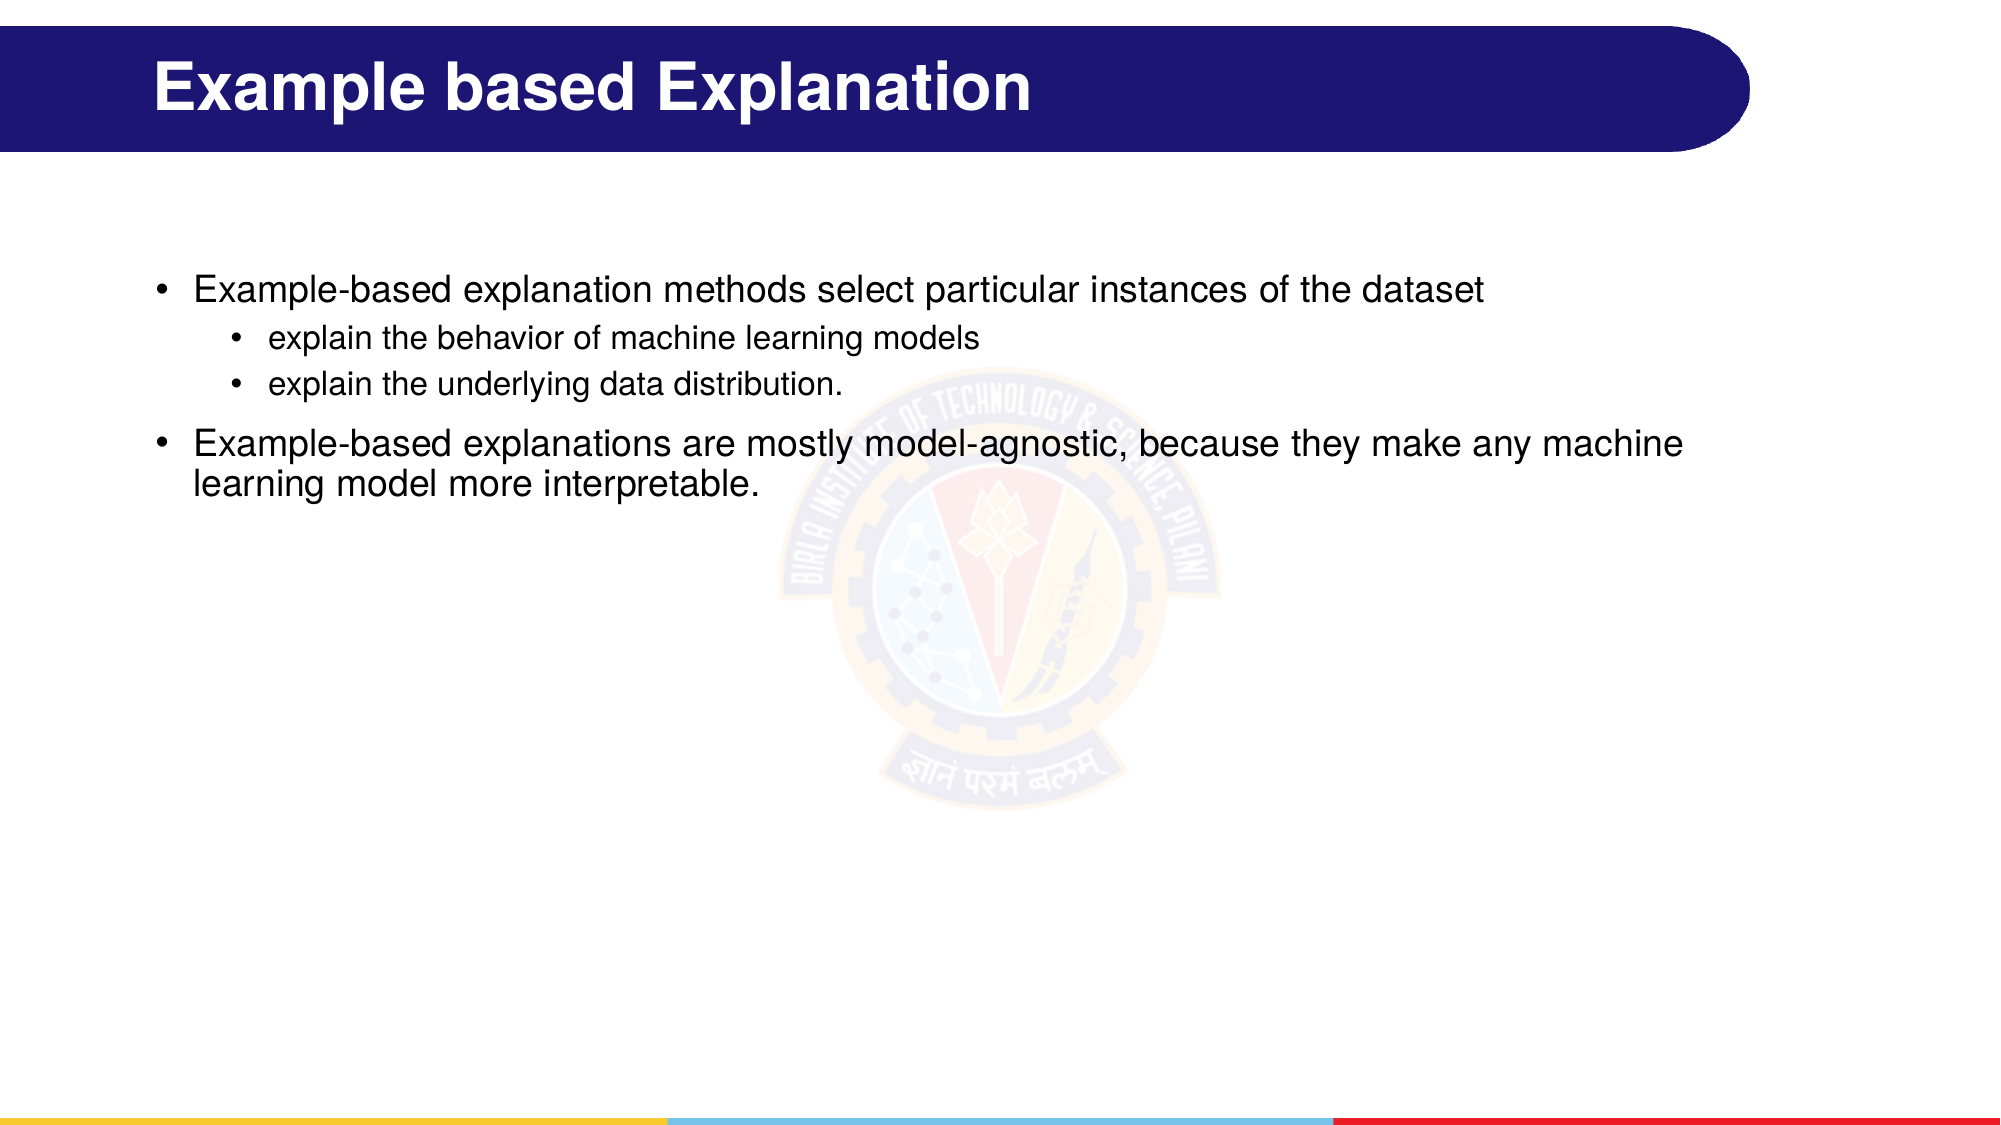

# Example based Explanation

Example-based explanation methods select particular instances of the dataset
explain the behavior of machine learning models
explain the underlying data distribution.
Example-based explanations are mostly model-agnostic, because they make any machine learning model more interpretable.